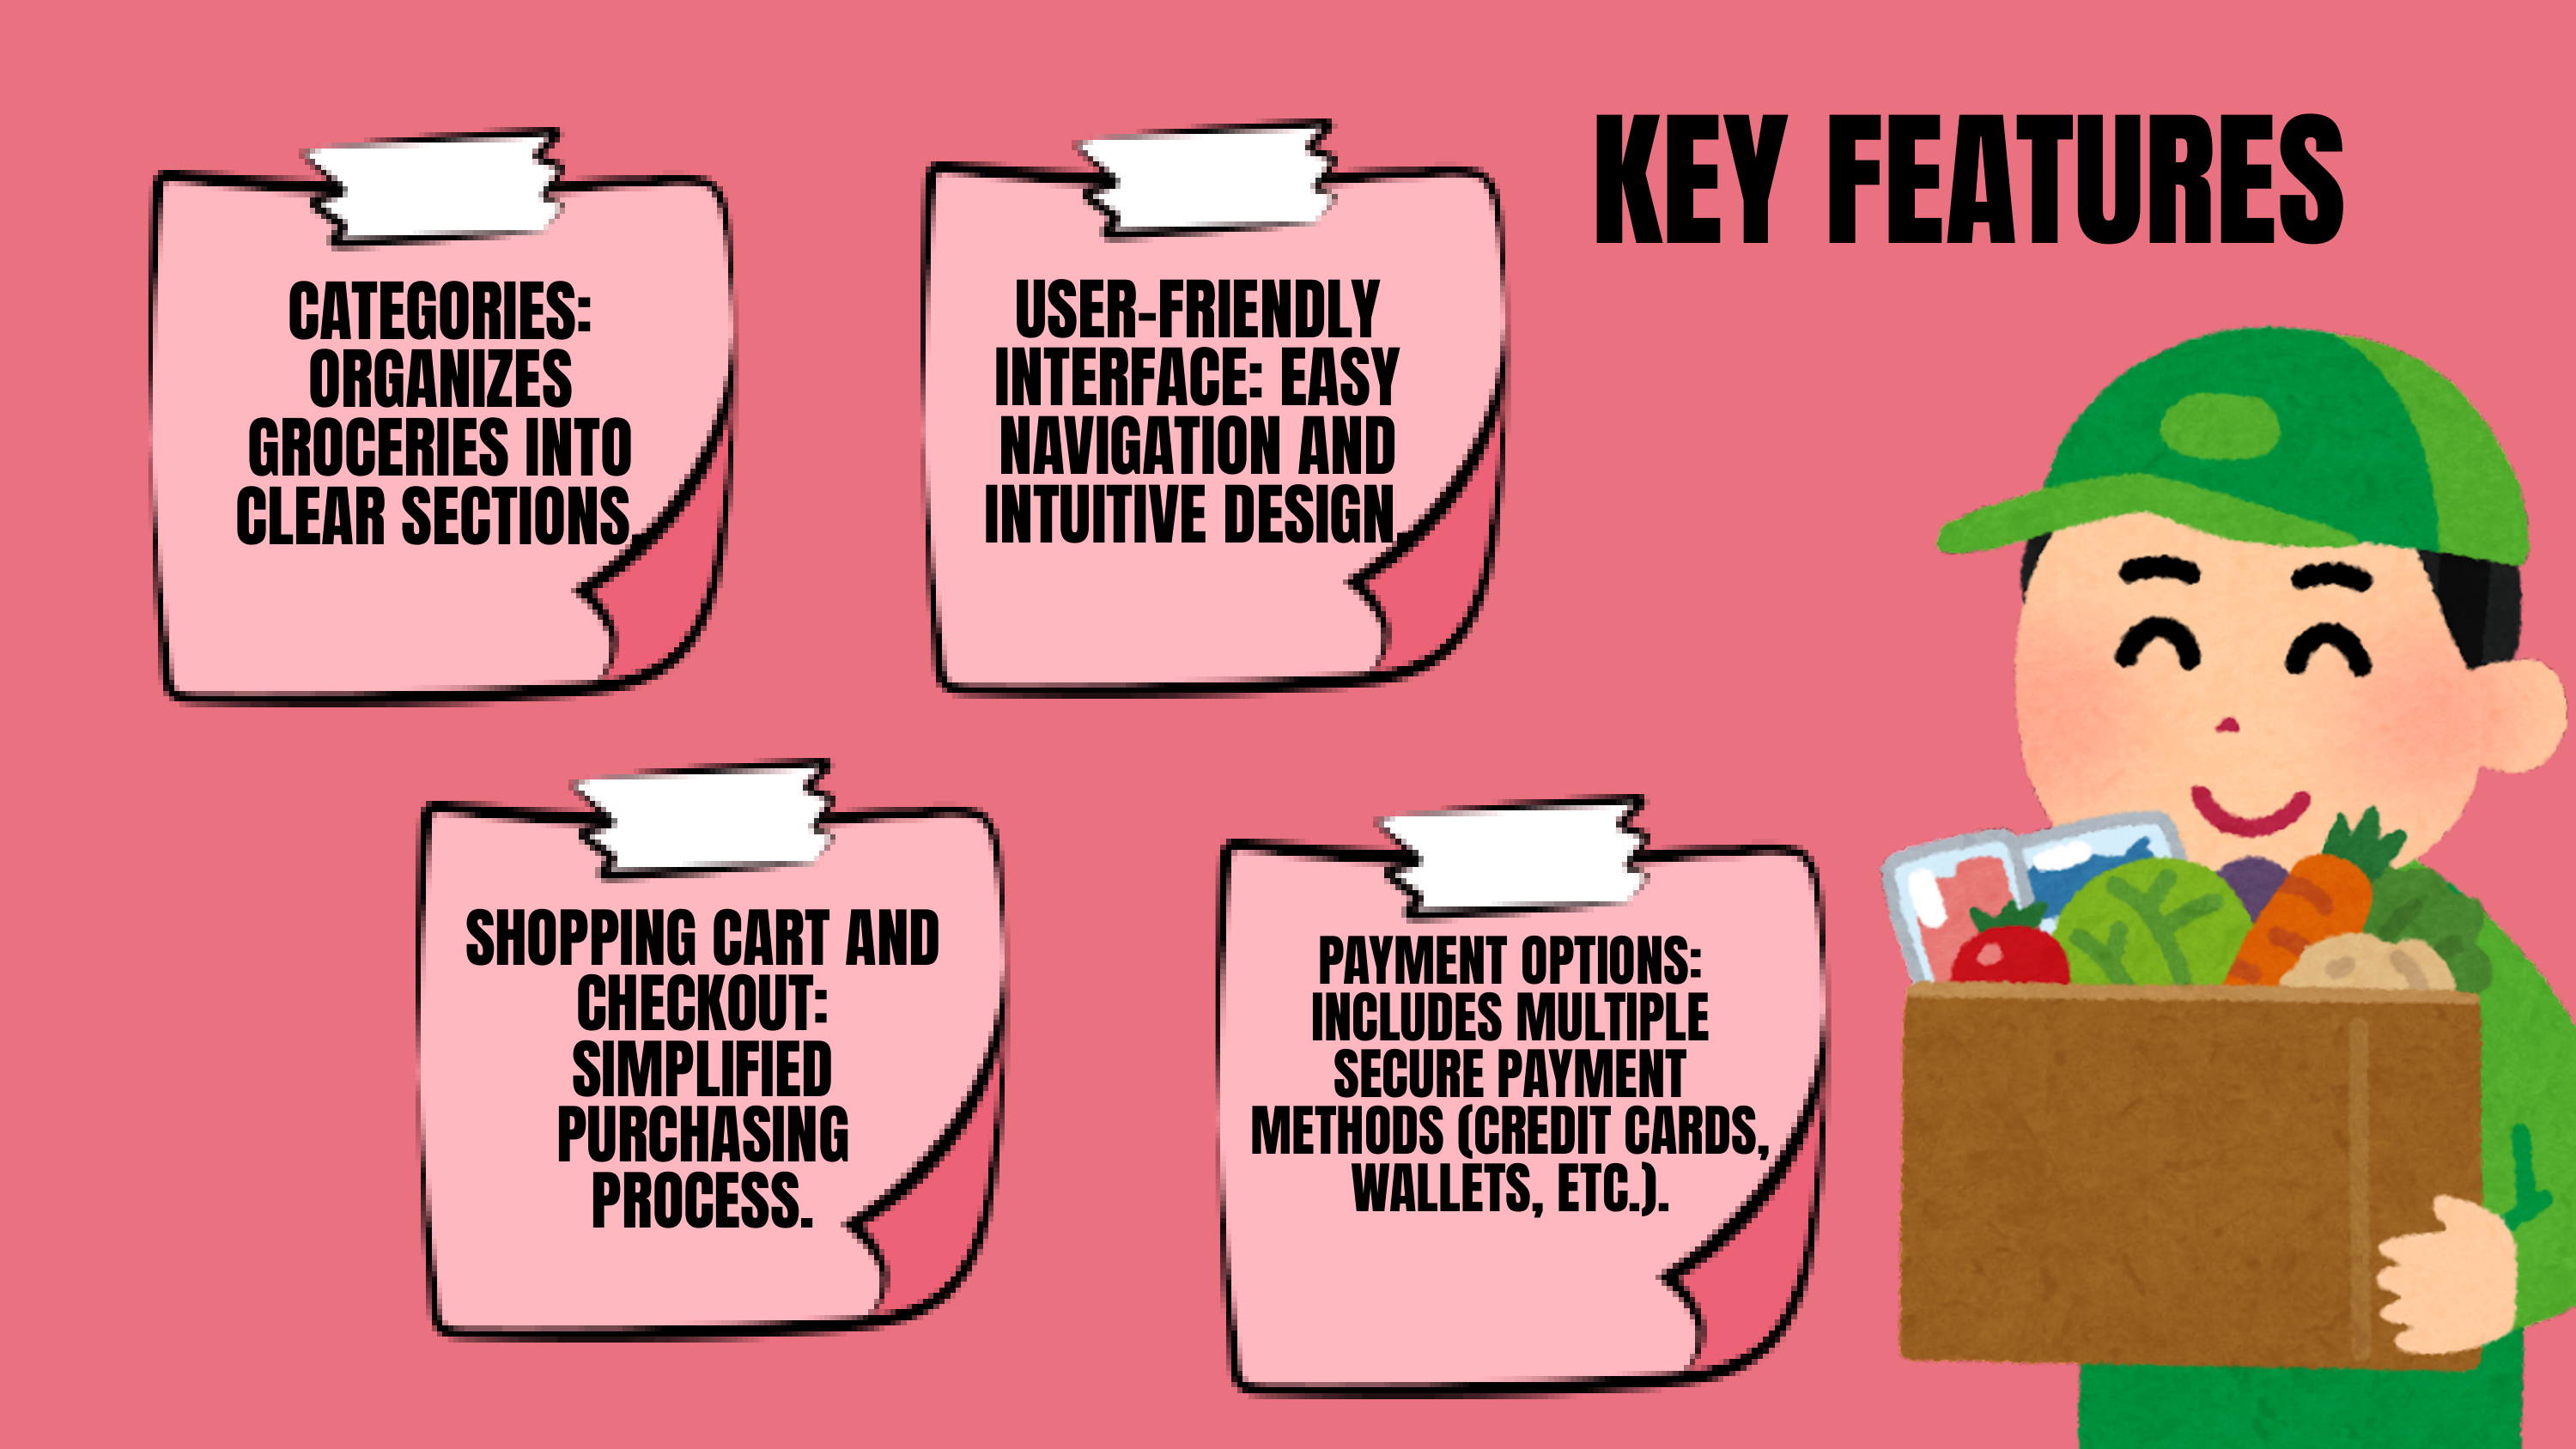

KEY FEATURES

USER-FRIENDLY INTERFACE: EASY NAVIGATION AND INTUITIVE DESIGN.

CATEGORIES: ORGANIZES GROCERIES INTO CLEAR SECTIONS.

SHOPPING CART AND CHECKOUT: SIMPLIFIED PURCHASING PROCESS.

PAYMENT OPTIONS: INCLUDES MULTIPLE SECURE PAYMENT METHODS (CREDIT CARDS, WALLETS, ETC.).